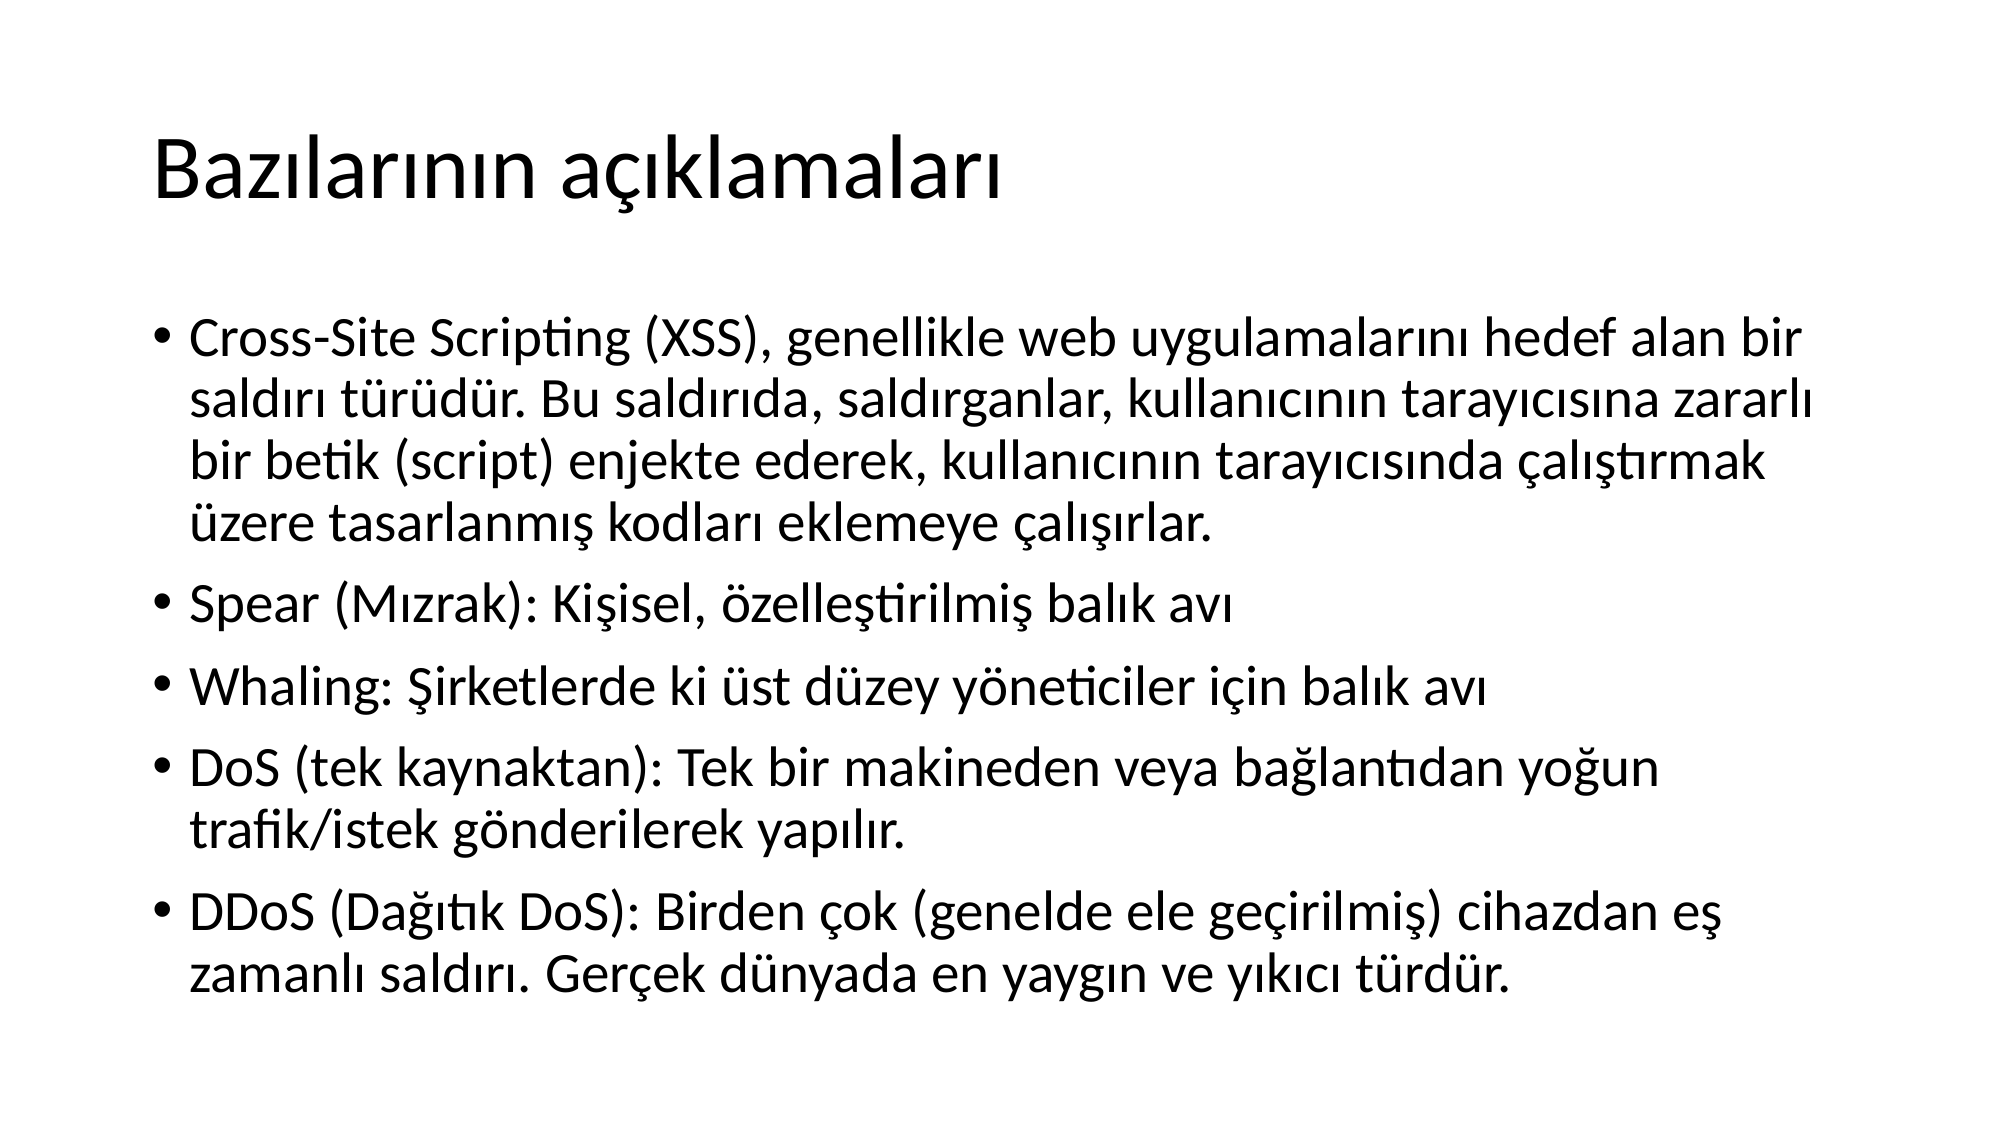

# Bazılarının açıklamaları
Cross-Site Scripting (XSS), genellikle web uygulamalarını hedef alan bir saldırı türüdür. Bu saldırıda, saldırganlar, kullanıcının tarayıcısına zararlı bir betik (script) enjekte ederek, kullanıcının tarayıcısında çalıştırmak üzere tasarlanmış kodları eklemeye çalışırlar.
Spear (Mızrak): Kişisel, özelleştirilmiş balık avı
Whaling: Şirketlerde ki üst düzey yöneticiler için balık avı
DoS (tek kaynaktan): Tek bir makineden veya bağlantıdan yoğun trafik/istek gönderilerek yapılır.
DDoS (Dağıtık DoS): Birden çok (genelde ele geçirilmiş) cihazdan eş zamanlı saldırı. Gerçek dünyada en yaygın ve yıkıcı türdür.